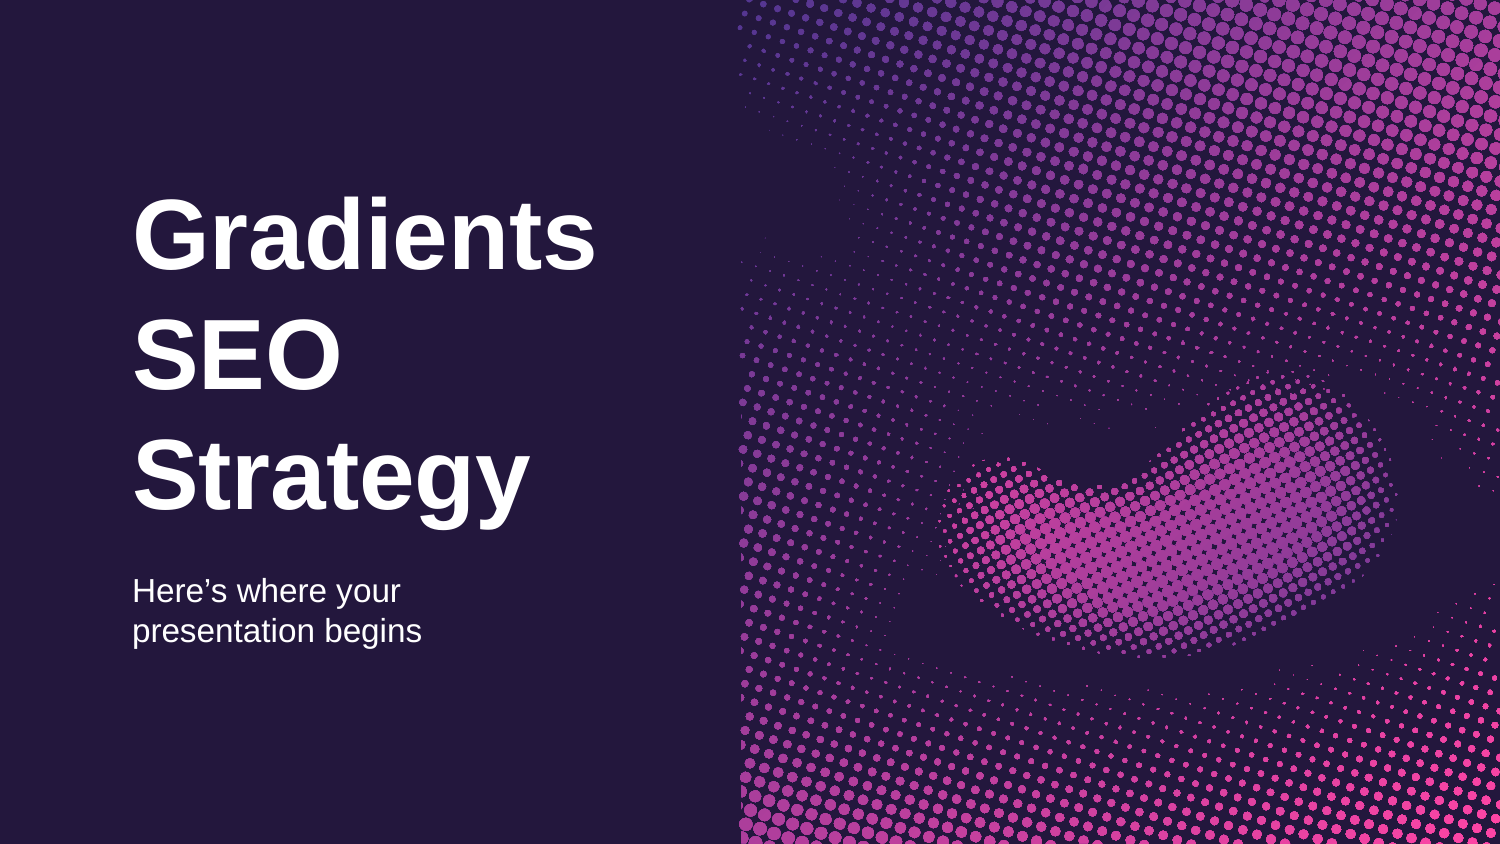

# Gradients SEO Strategy

Here’s where your presentation begins